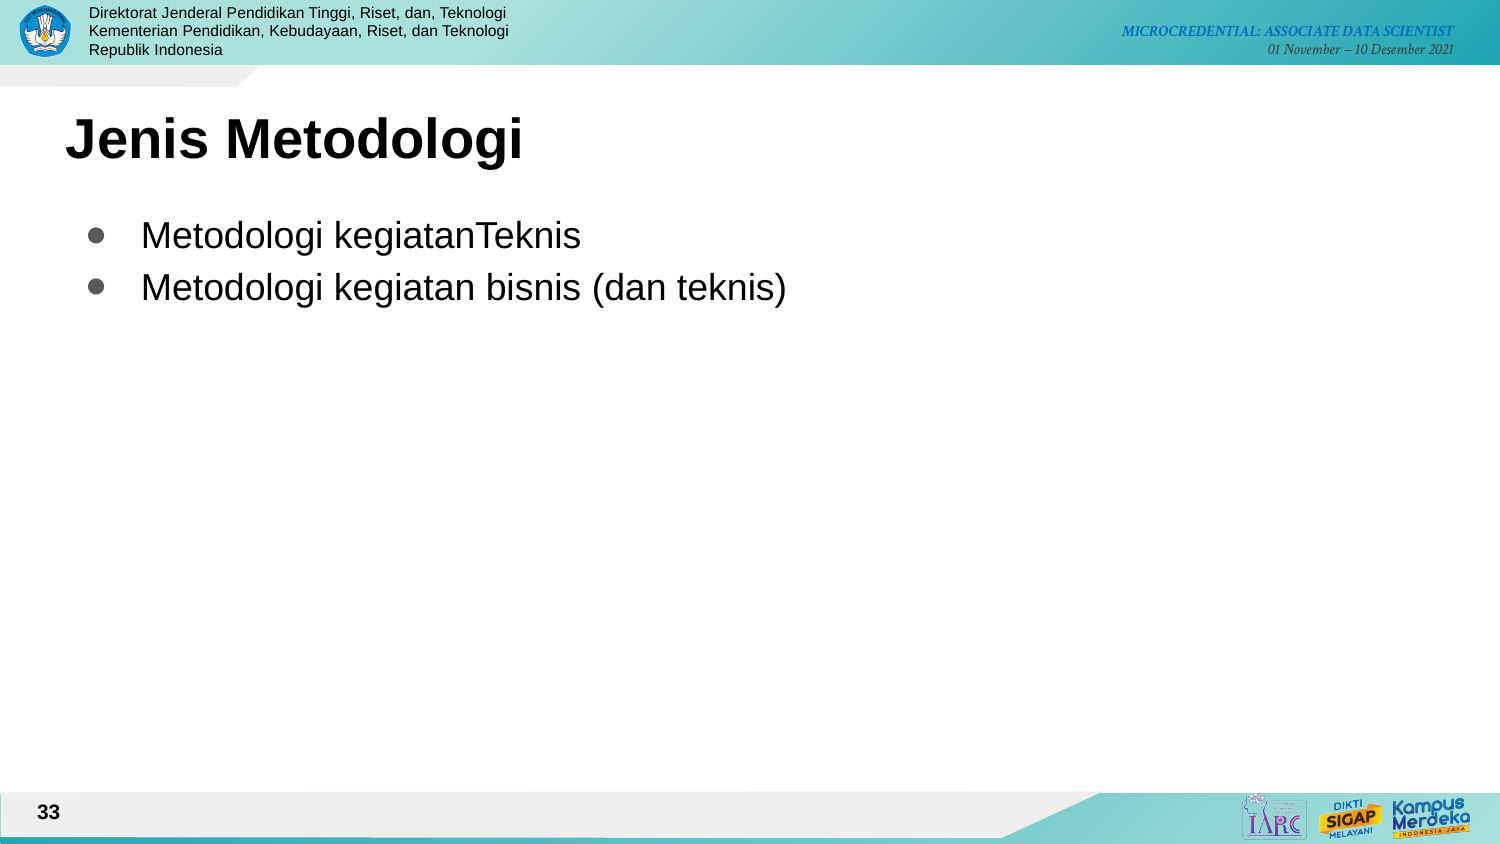

Jenis Metodologi
Metodologi kegiatanTeknis
Metodologi kegiatan bisnis (dan teknis)
33